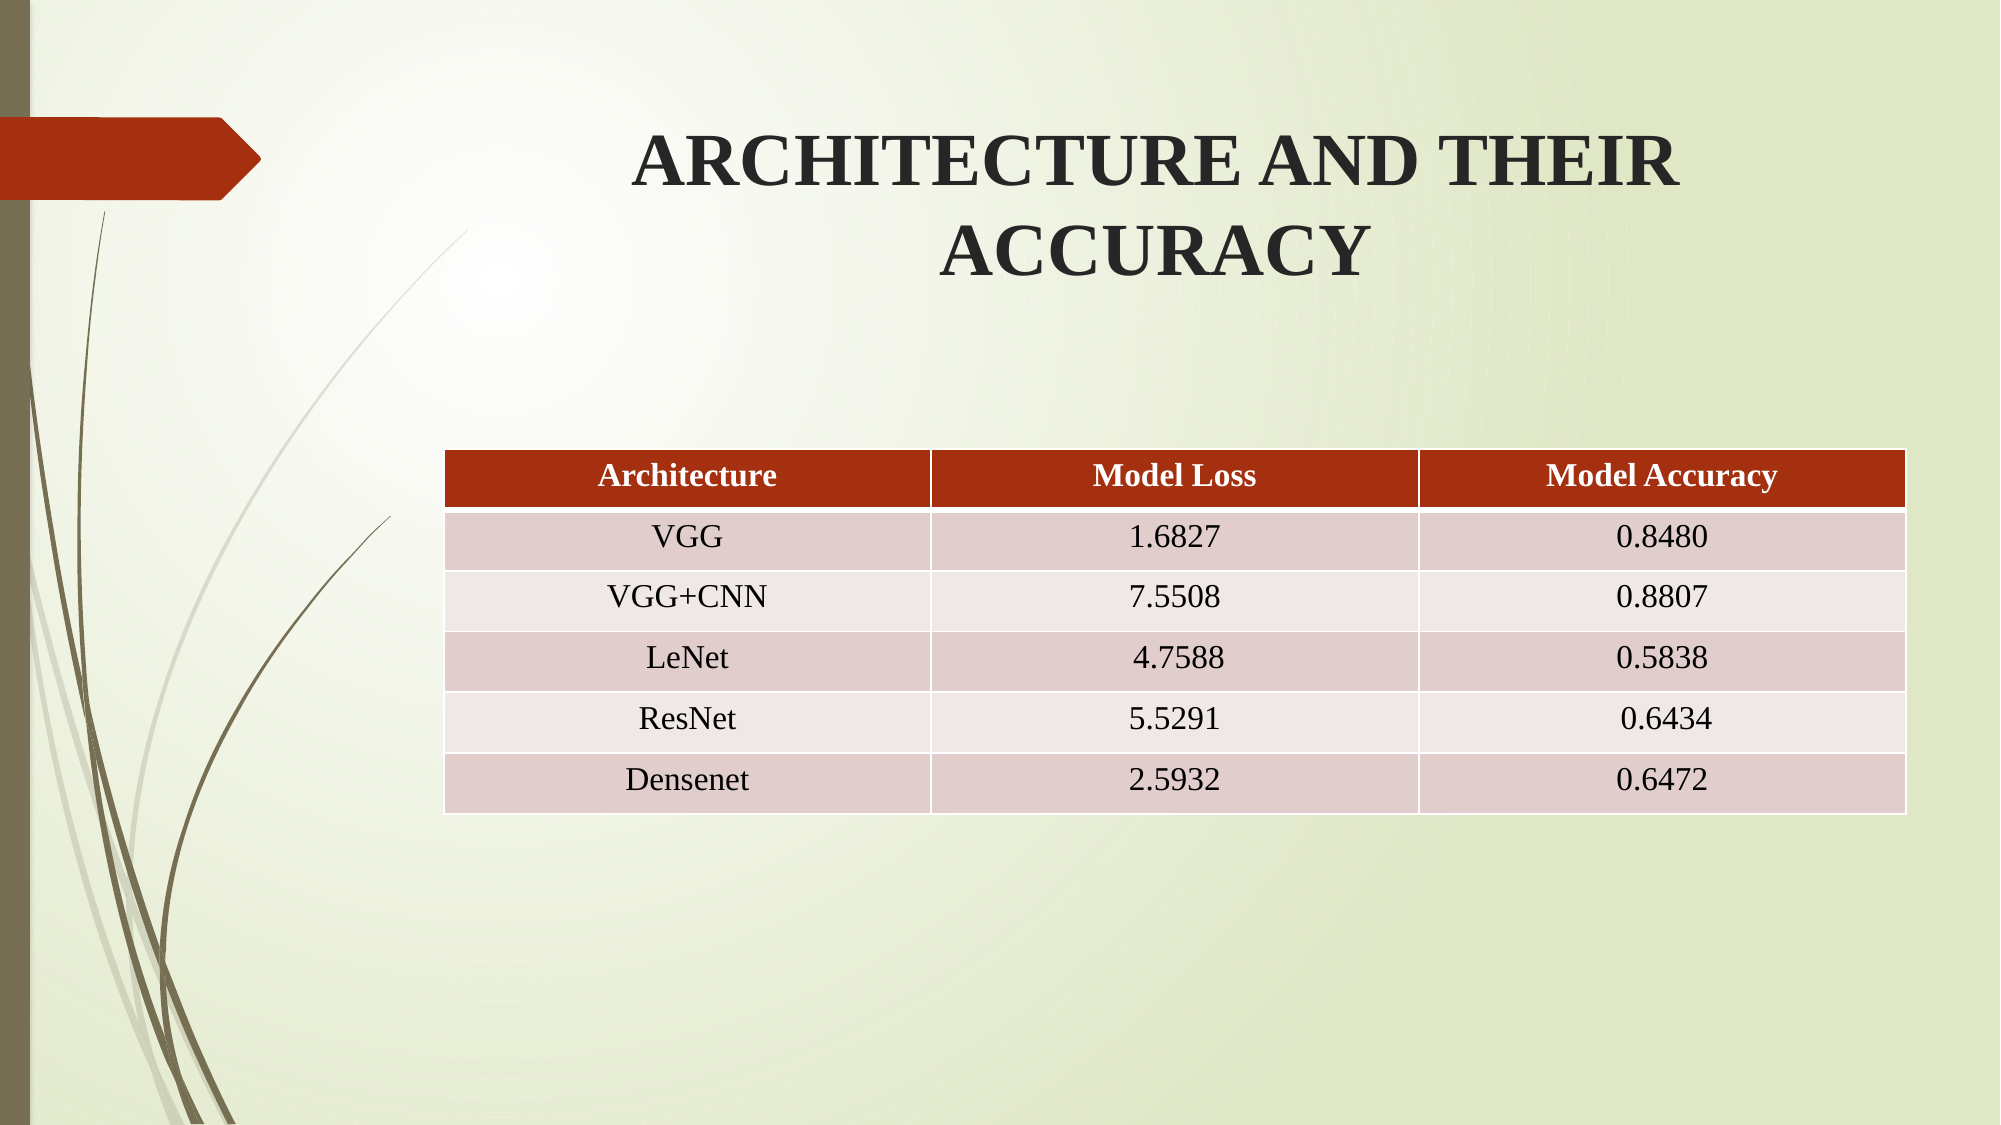

# ARCHITECTURE AND THEIR ACCURACY
| Architecture | Model Loss | Model Accuracy |
| --- | --- | --- |
| VGG | 1.6827 | 0.8480 |
| VGG+CNN | 7.5508 | 0.8807 |
| LeNet | 4.7588 | 0.5838 |
| ResNet | 5.5291 | 0.6434 |
| Densenet | 2.5932 | 0.6472 |